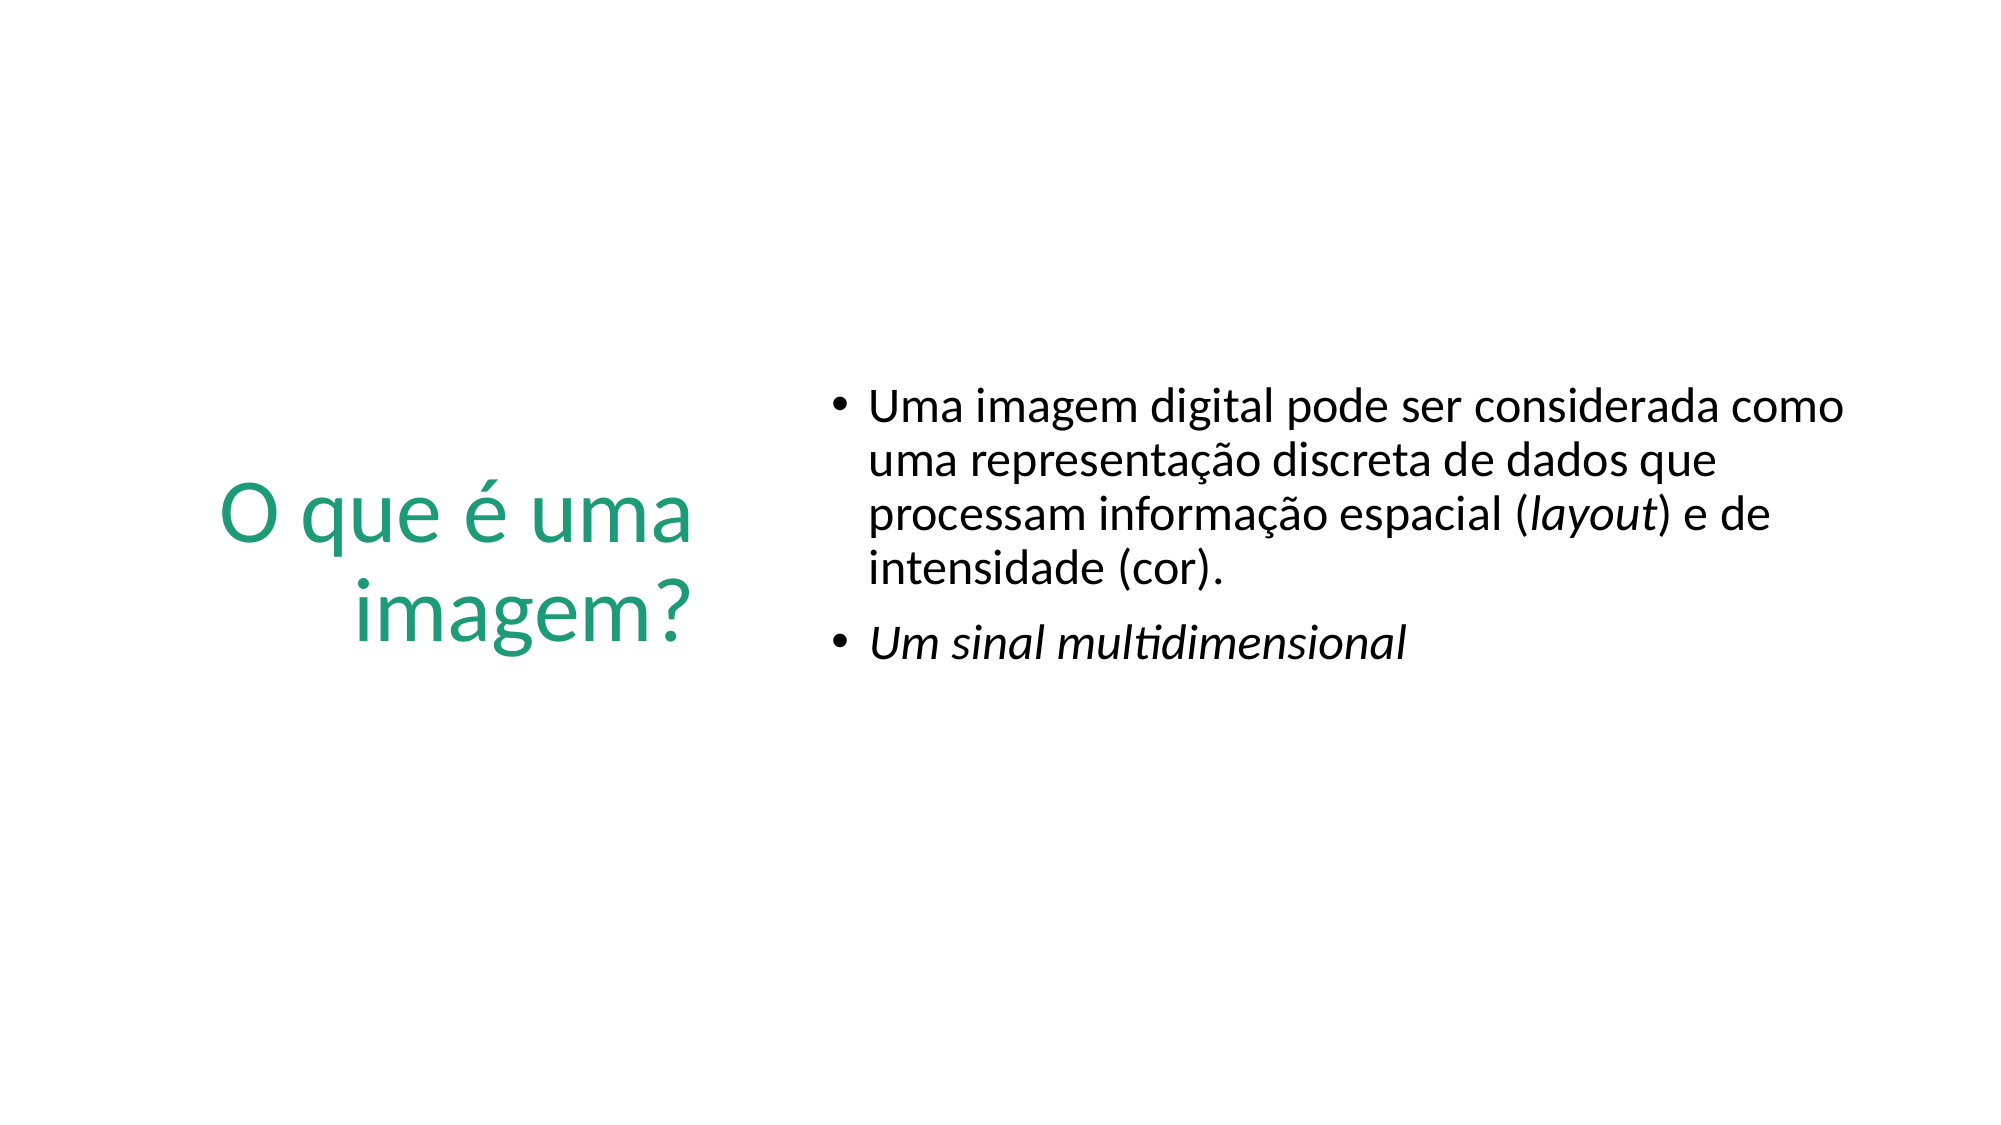

# O que é uma imagem?
Uma imagem digital pode ser considerada como uma representação discreta de dados que processam informação espacial (layout) e de intensidade (cor).
Um sinal multidimensional